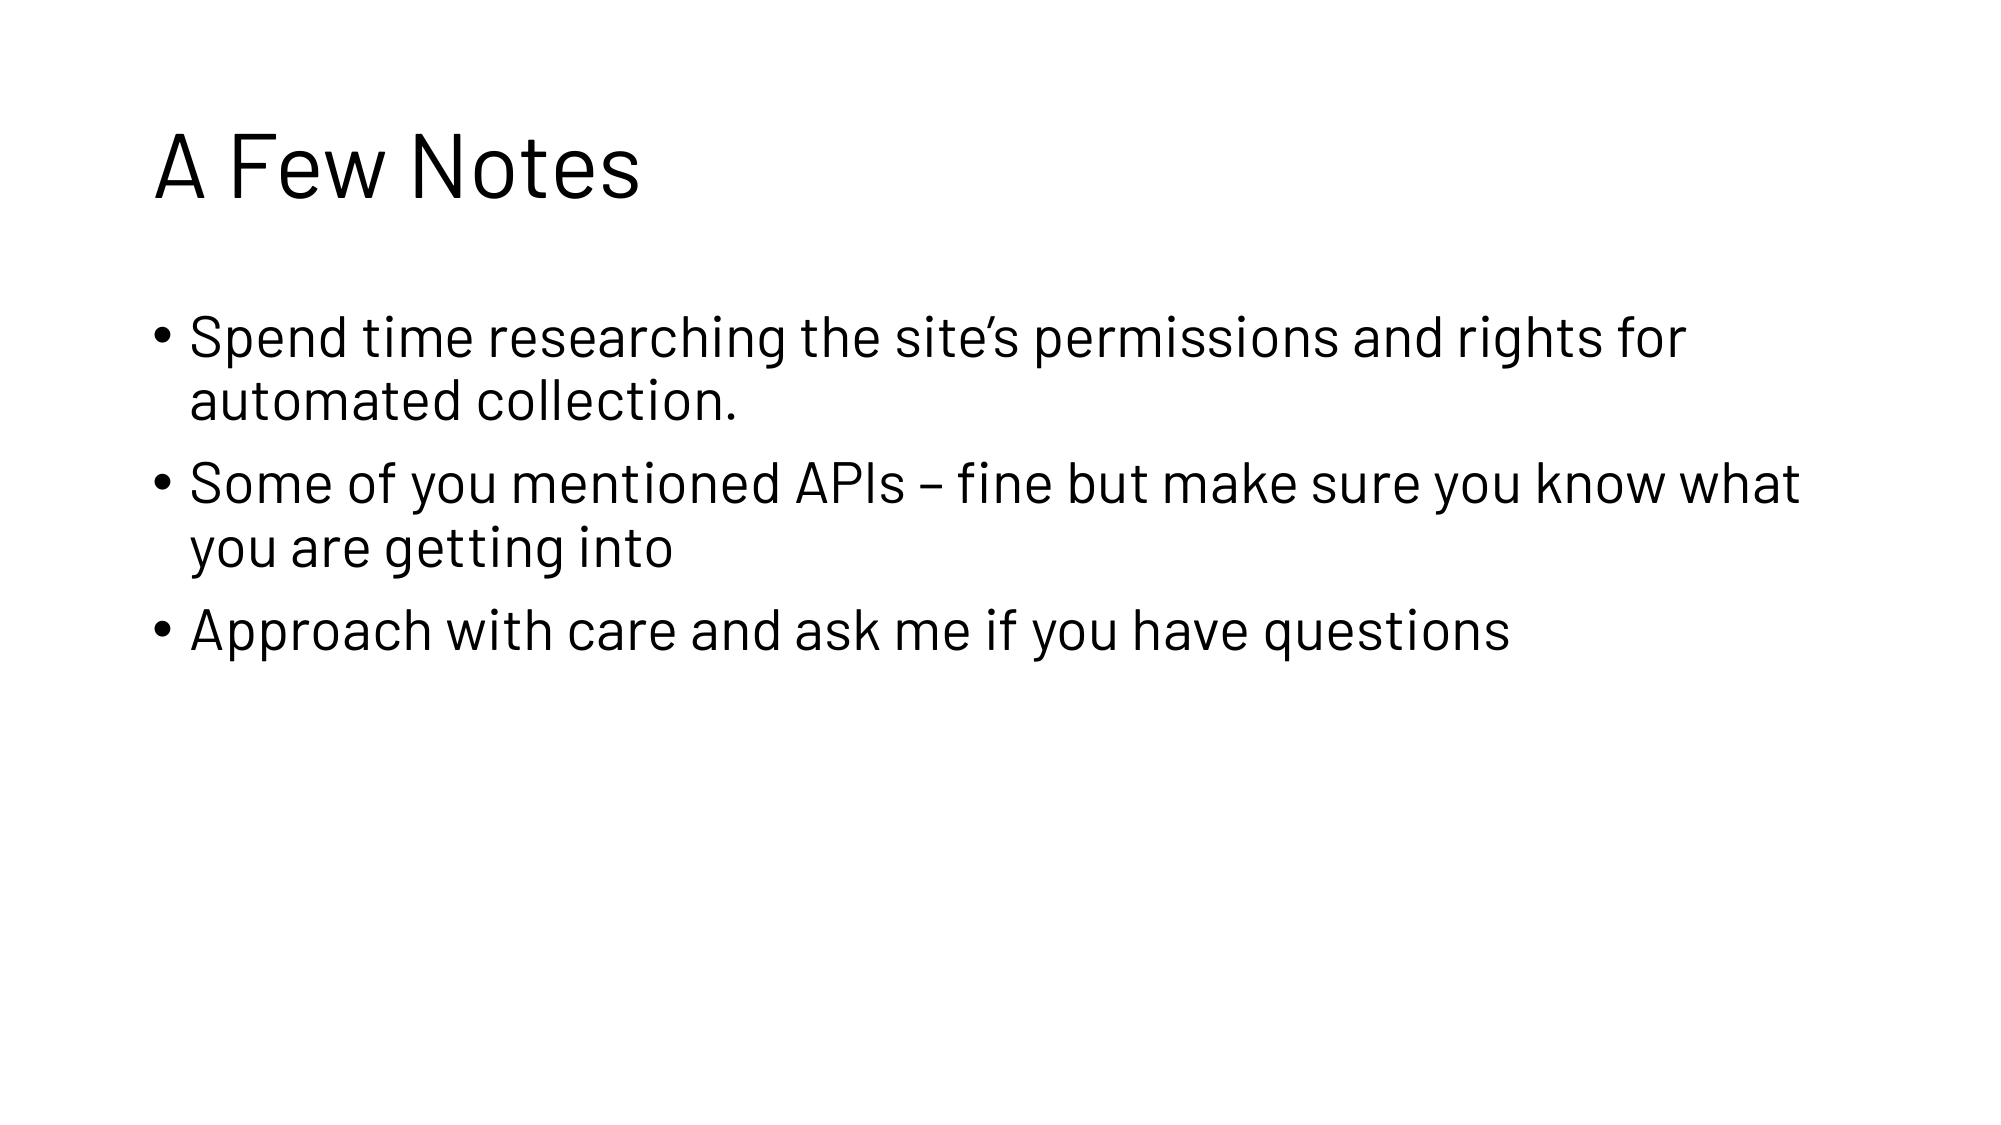

# A Few Notes
Spend time researching the site’s permissions and rights for automated collection.
Some of you mentioned APIs – fine but make sure you know what you are getting into
Approach with care and ask me if you have questions